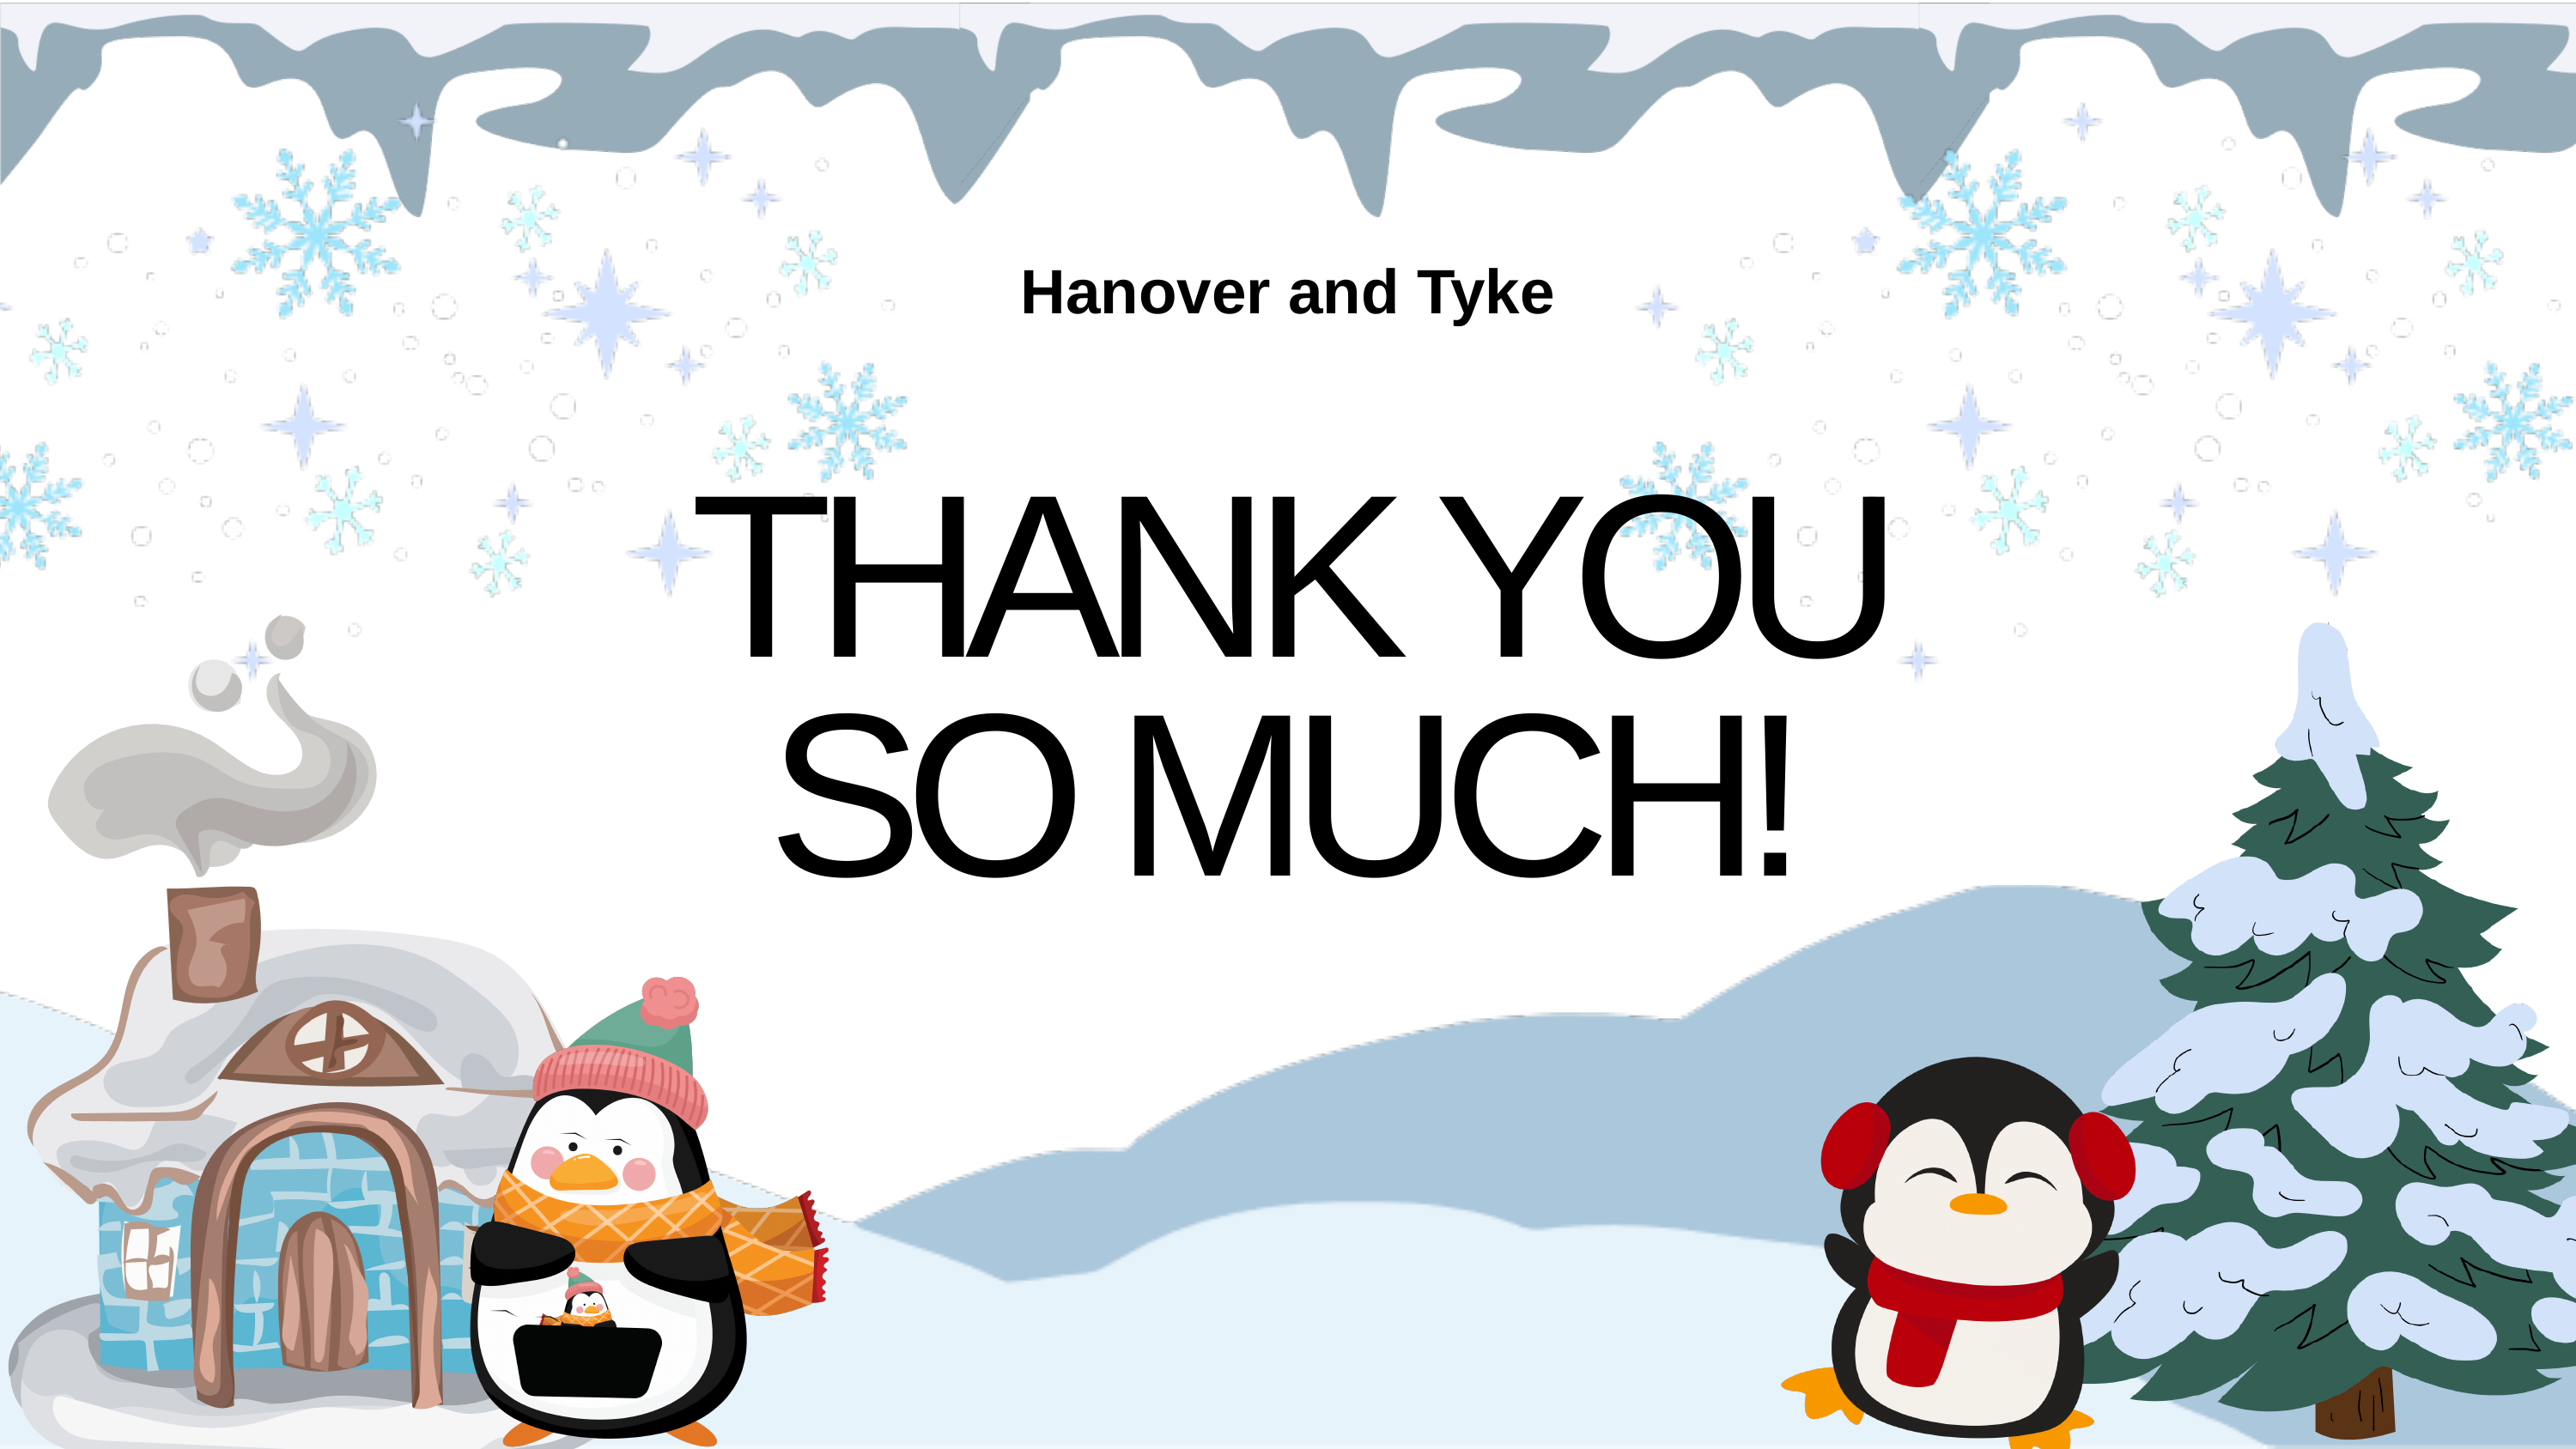

Hanover and Tyke
THANK YOU SO MUCH!